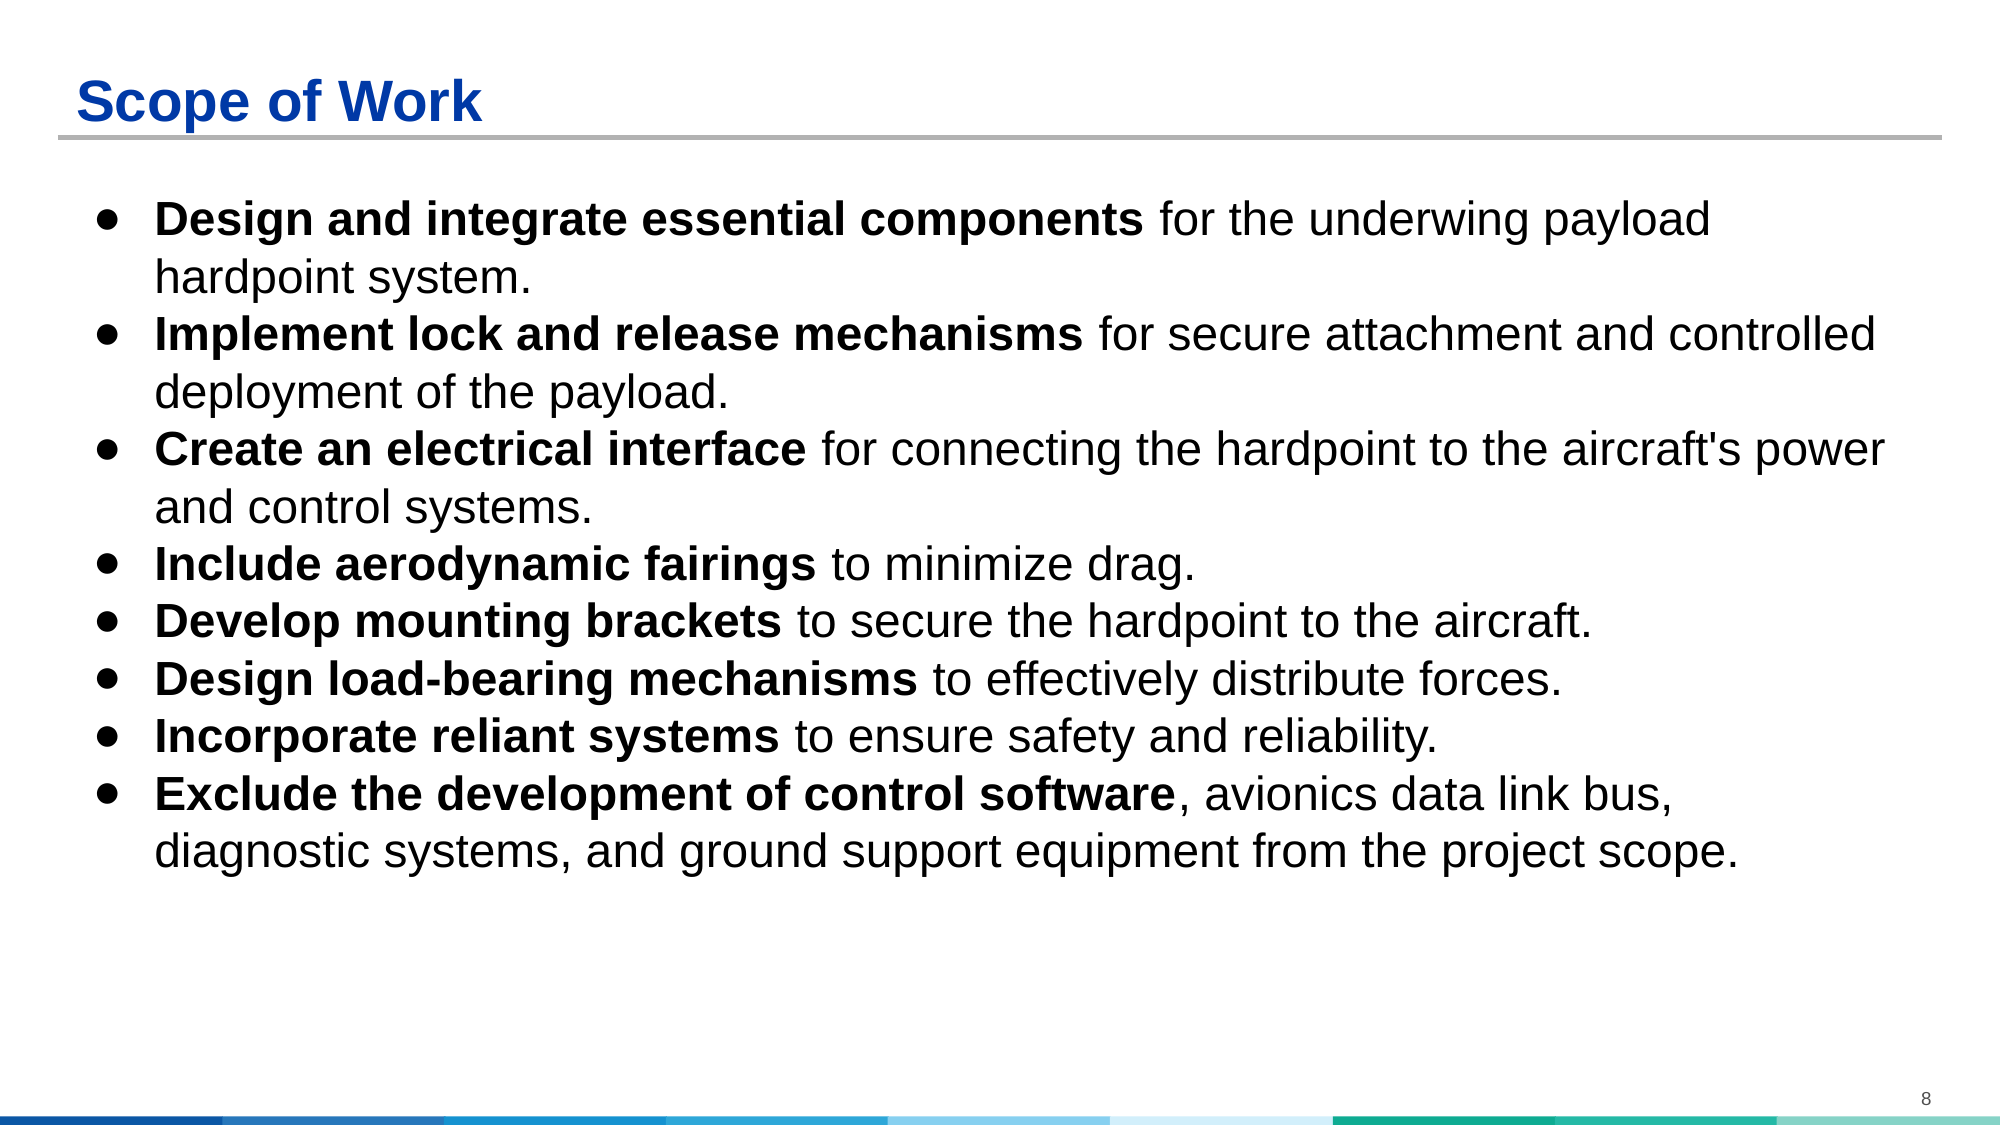

# Scope of Work
Design and integrate essential components for the underwing payload hardpoint system.
Implement lock and release mechanisms for secure attachment and controlled deployment of the payload.
Create an electrical interface for connecting the hardpoint to the aircraft's power and control systems.
Include aerodynamic fairings to minimize drag.
Develop mounting brackets to secure the hardpoint to the aircraft.
Design load-bearing mechanisms to effectively distribute forces.
Incorporate reliant systems to ensure safety and reliability.
Exclude the development of control software, avionics data link bus, diagnostic systems, and ground support equipment from the project scope.

8